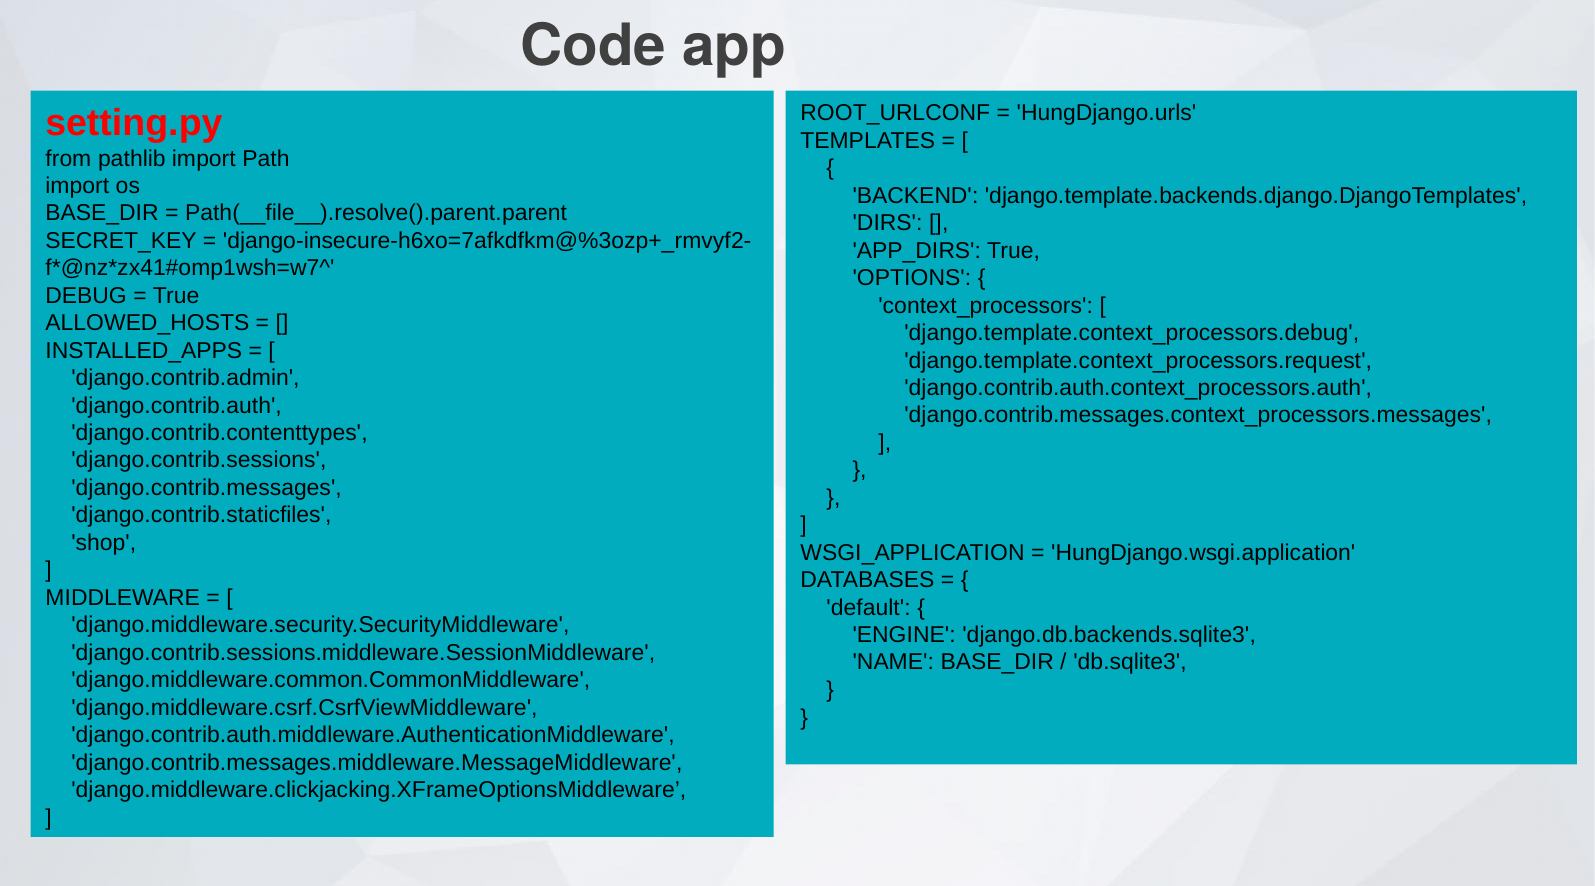

Code app

setting.py
from pathlib import Path
import os
BASE_DIR = Path(__file__).resolve().parent.parent
SECRET_KEY = 'django-insecure-h6xo=7afkdfkm@%3ozp+_rmvyf2-f*@nz*zx41#omp1wsh=w7^'
DEBUG = True
ALLOWED_HOSTS = []
INSTALLED_APPS = [
    'django.contrib.admin',
    'django.contrib.auth',
    'django.contrib.contenttypes',
    'django.contrib.sessions',
    'django.contrib.messages',
    'django.contrib.staticfiles',
    'shop',
]
MIDDLEWARE = [
    'django.middleware.security.SecurityMiddleware',
    'django.contrib.sessions.middleware.SessionMiddleware',
    'django.middleware.common.CommonMiddleware',
    'django.middleware.csrf.CsrfViewMiddleware',
    'django.contrib.auth.middleware.AuthenticationMiddleware',
    'django.contrib.messages.middleware.MessageMiddleware',
    'django.middleware.clickjacking.XFrameOptionsMiddleware’,
]
ROOT_URLCONF = 'HungDjango.urls'
TEMPLATES = [
    {
        'BACKEND': 'django.template.backends.django.DjangoTemplates',
        'DIRS': [],
        'APP_DIRS': True,
        'OPTIONS': {
            'context_processors': [
                'django.template.context_processors.debug',
                'django.template.context_processors.request',
                'django.contrib.auth.context_processors.auth',
                'django.contrib.messages.context_processors.messages',
            ],
        },
    },
]
WSGI_APPLICATION = 'HungDjango.wsgi.application'
DATABASES = {
    'default': {
        'ENGINE': 'django.db.backends.sqlite3',
        'NAME': BASE_DIR / 'db.sqlite3',
    }
}